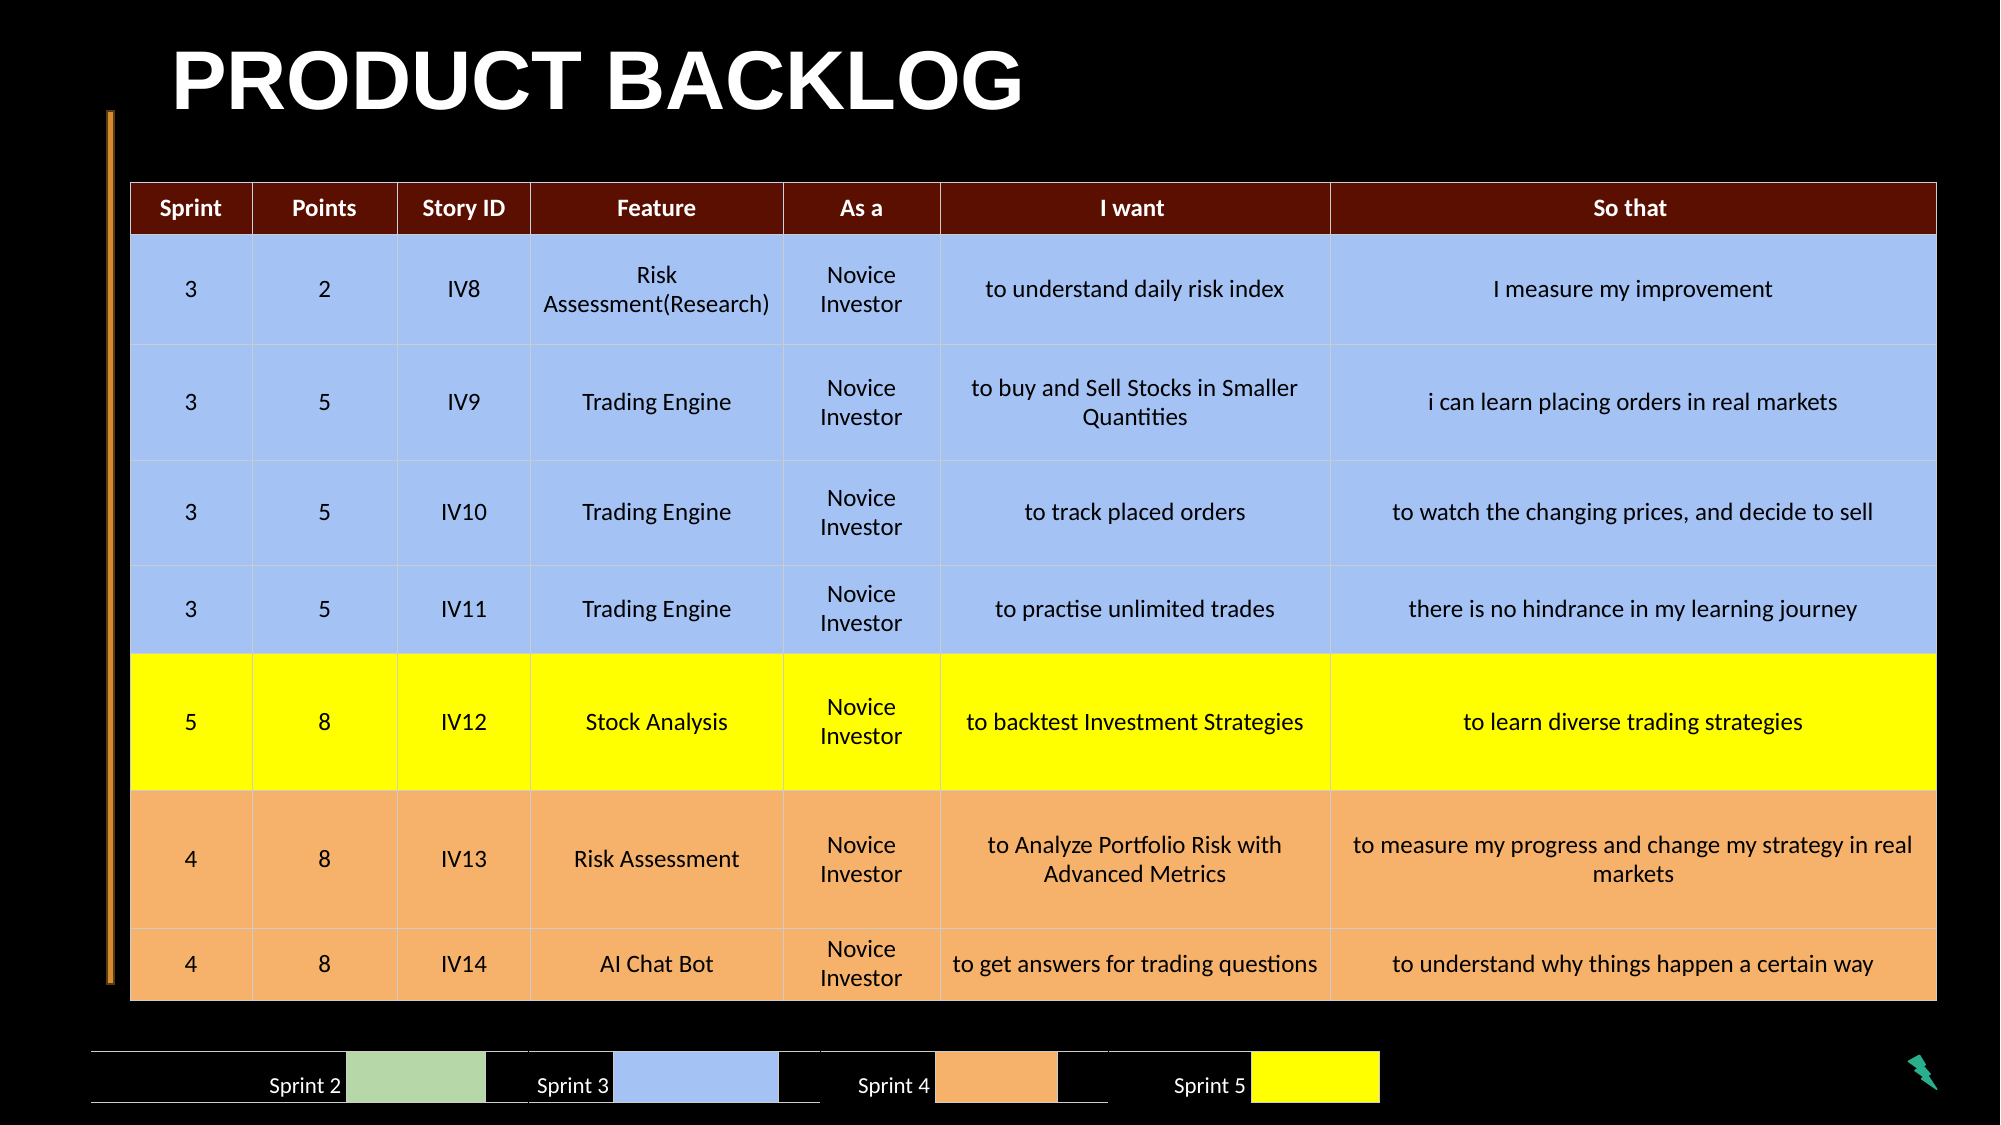

PRODUCT BACKLOG

| Sprint | Points | Story ID | Feature | As a | I want | So that |
| --- | --- | --- | --- | --- | --- | --- |
| 3 | 2 | IV8 | Risk Assessment(Research) | Novice Investor | to understand daily risk index | I measure my improvement |
| 3 | 5 | IV9 | Trading Engine | Novice Investor | to buy and Sell Stocks in Smaller Quantities | i can learn placing orders in real markets |
| 3 | 5 | IV10 | Trading Engine | Novice Investor | to track placed orders | to watch the changing prices, and decide to sell |
| 3 | 5 | IV11 | Trading Engine | Novice Investor | to practise unlimited trades | there is no hindrance in my learning journey |
| 5 | 8 | IV12 | Stock Analysis | Novice Investor | to backtest Investment Strategies | to learn diverse trading strategies |
| 4 | 8 | IV13 | Risk Assessment | Novice Investor | to Analyze Portfolio Risk with Advanced Metrics | to measure my progress and change my strategy in real markets |
| 4 | 8 | IV14 | AI Chat Bot | Novice Investor | to get answers for trading questions | to understand why things happen a certain way |
| Sprint 2 |  |  | Sprint 3 |  |  | Sprint 4 |  |  | Sprint 5 |  |
| --- | --- | --- | --- | --- | --- | --- | --- | --- | --- | --- |